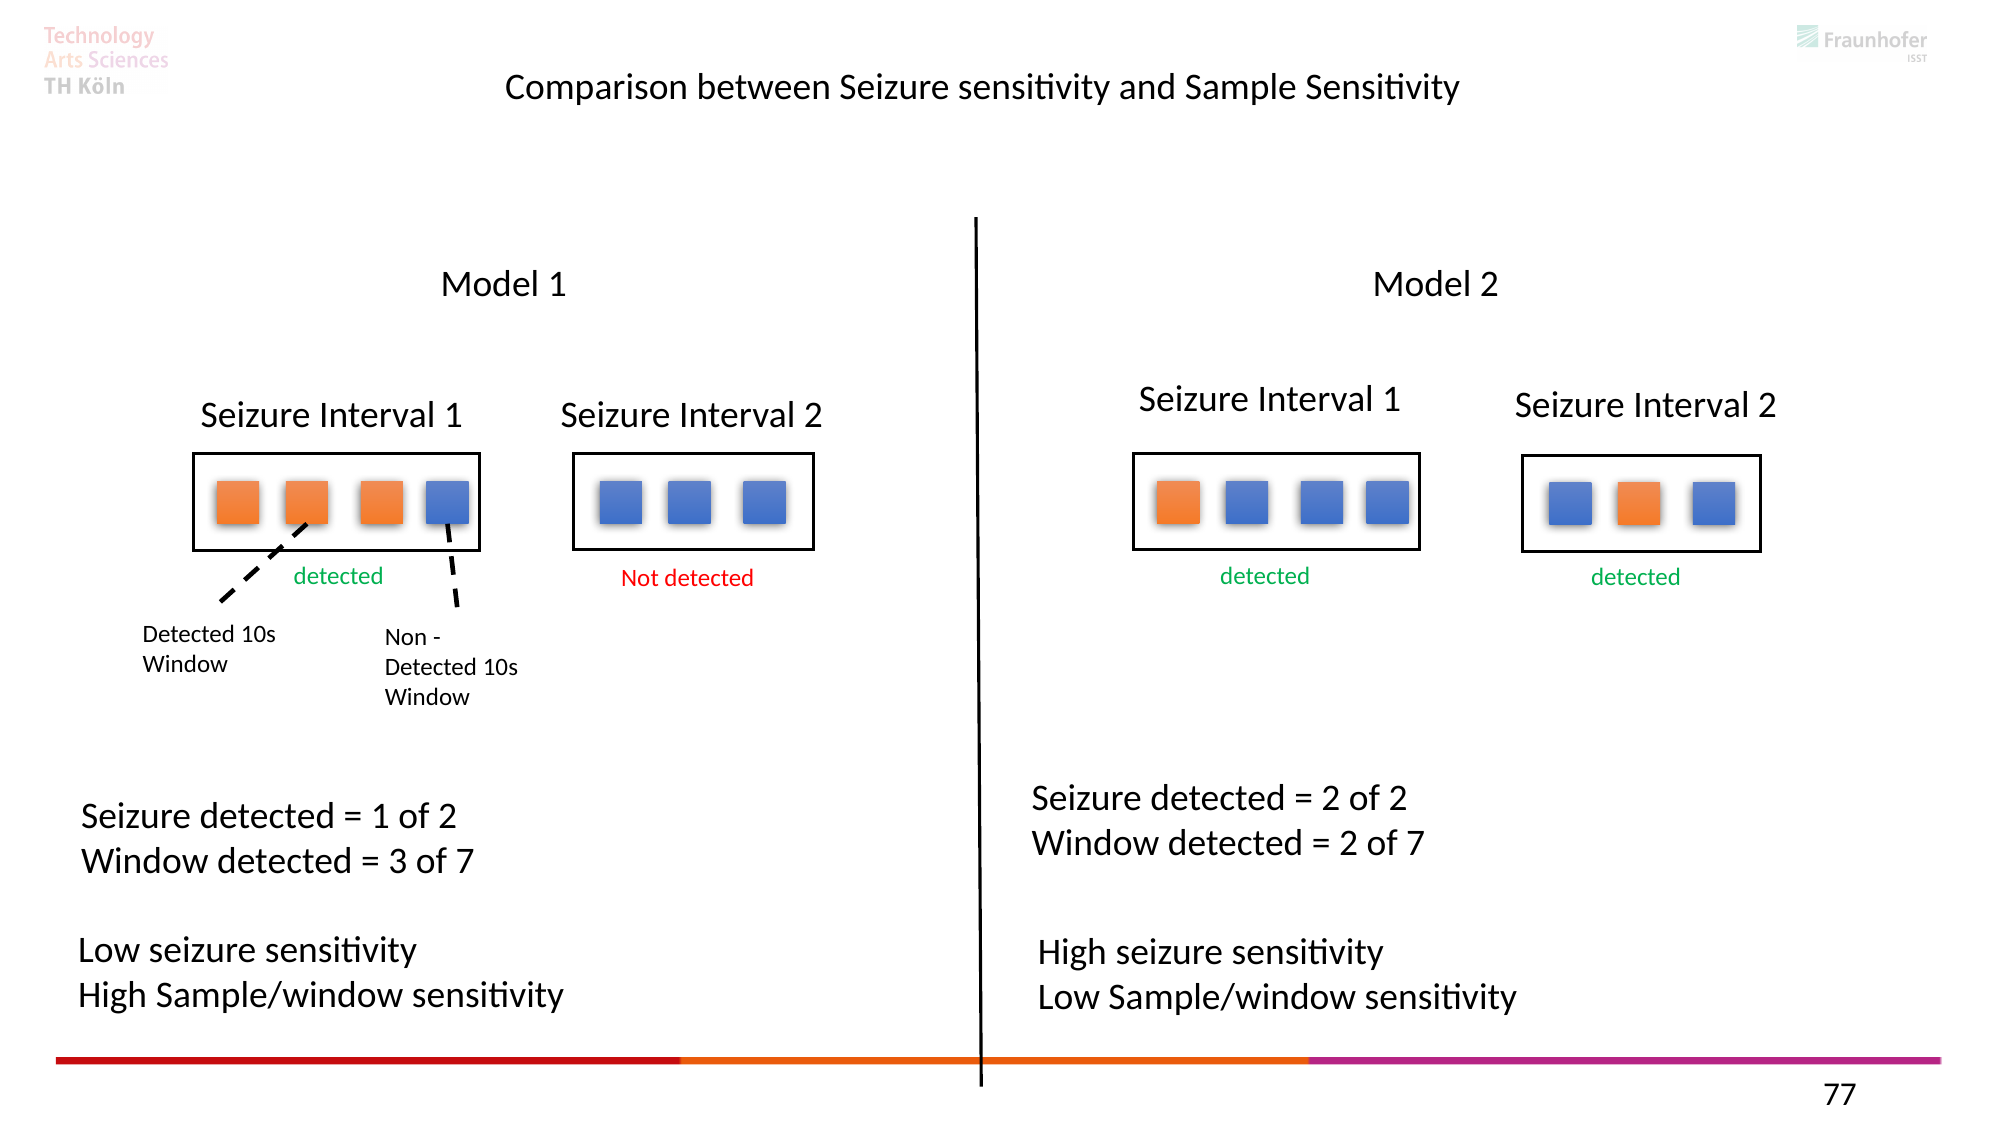

Comparison between Seizure sensitivity and Sample Sensitivity
Model 1
Model 2
Seizure Interval 1
Seizure Interval 2
Seizure Interval 1
Seizure Interval 2

detected
detected
detected
Not detected
Detected 10s Window
Non - Detected 10s Window
Seizure detected = 2 of 2
Window detected = 2 of 7
Seizure detected = 1 of 2
Window detected = 3 of 7
Low seizure sensitivity
High Sample/window sensitivity
High seizure sensitivity
Low Sample/window sensitivity
77